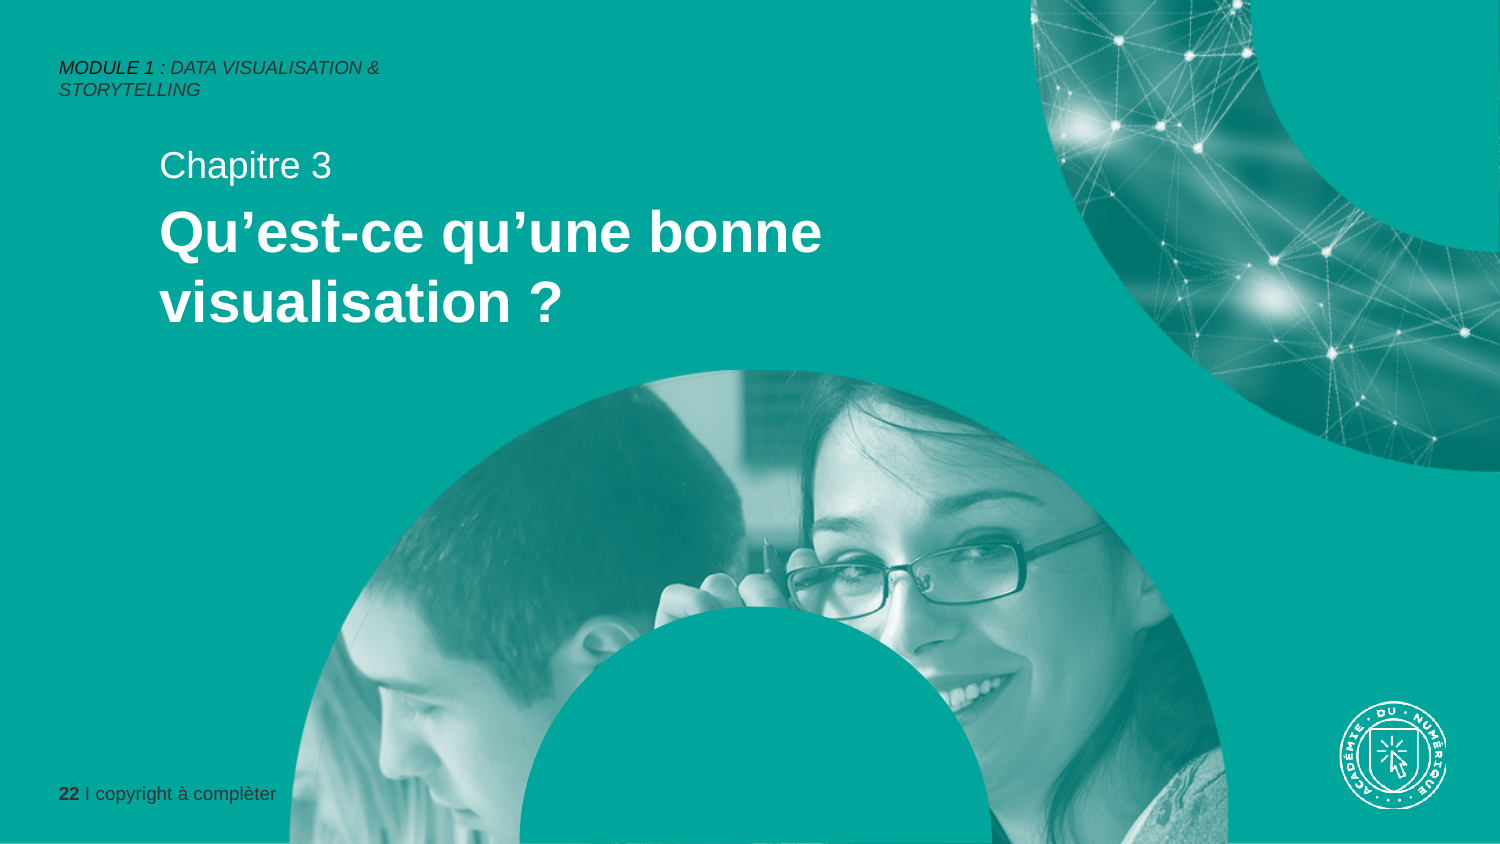

MODULE 1 : DATA VISUALISATION & STORYTELLING
Chapitre 3
Qu’est-ce qu’une bonne visualisation ?